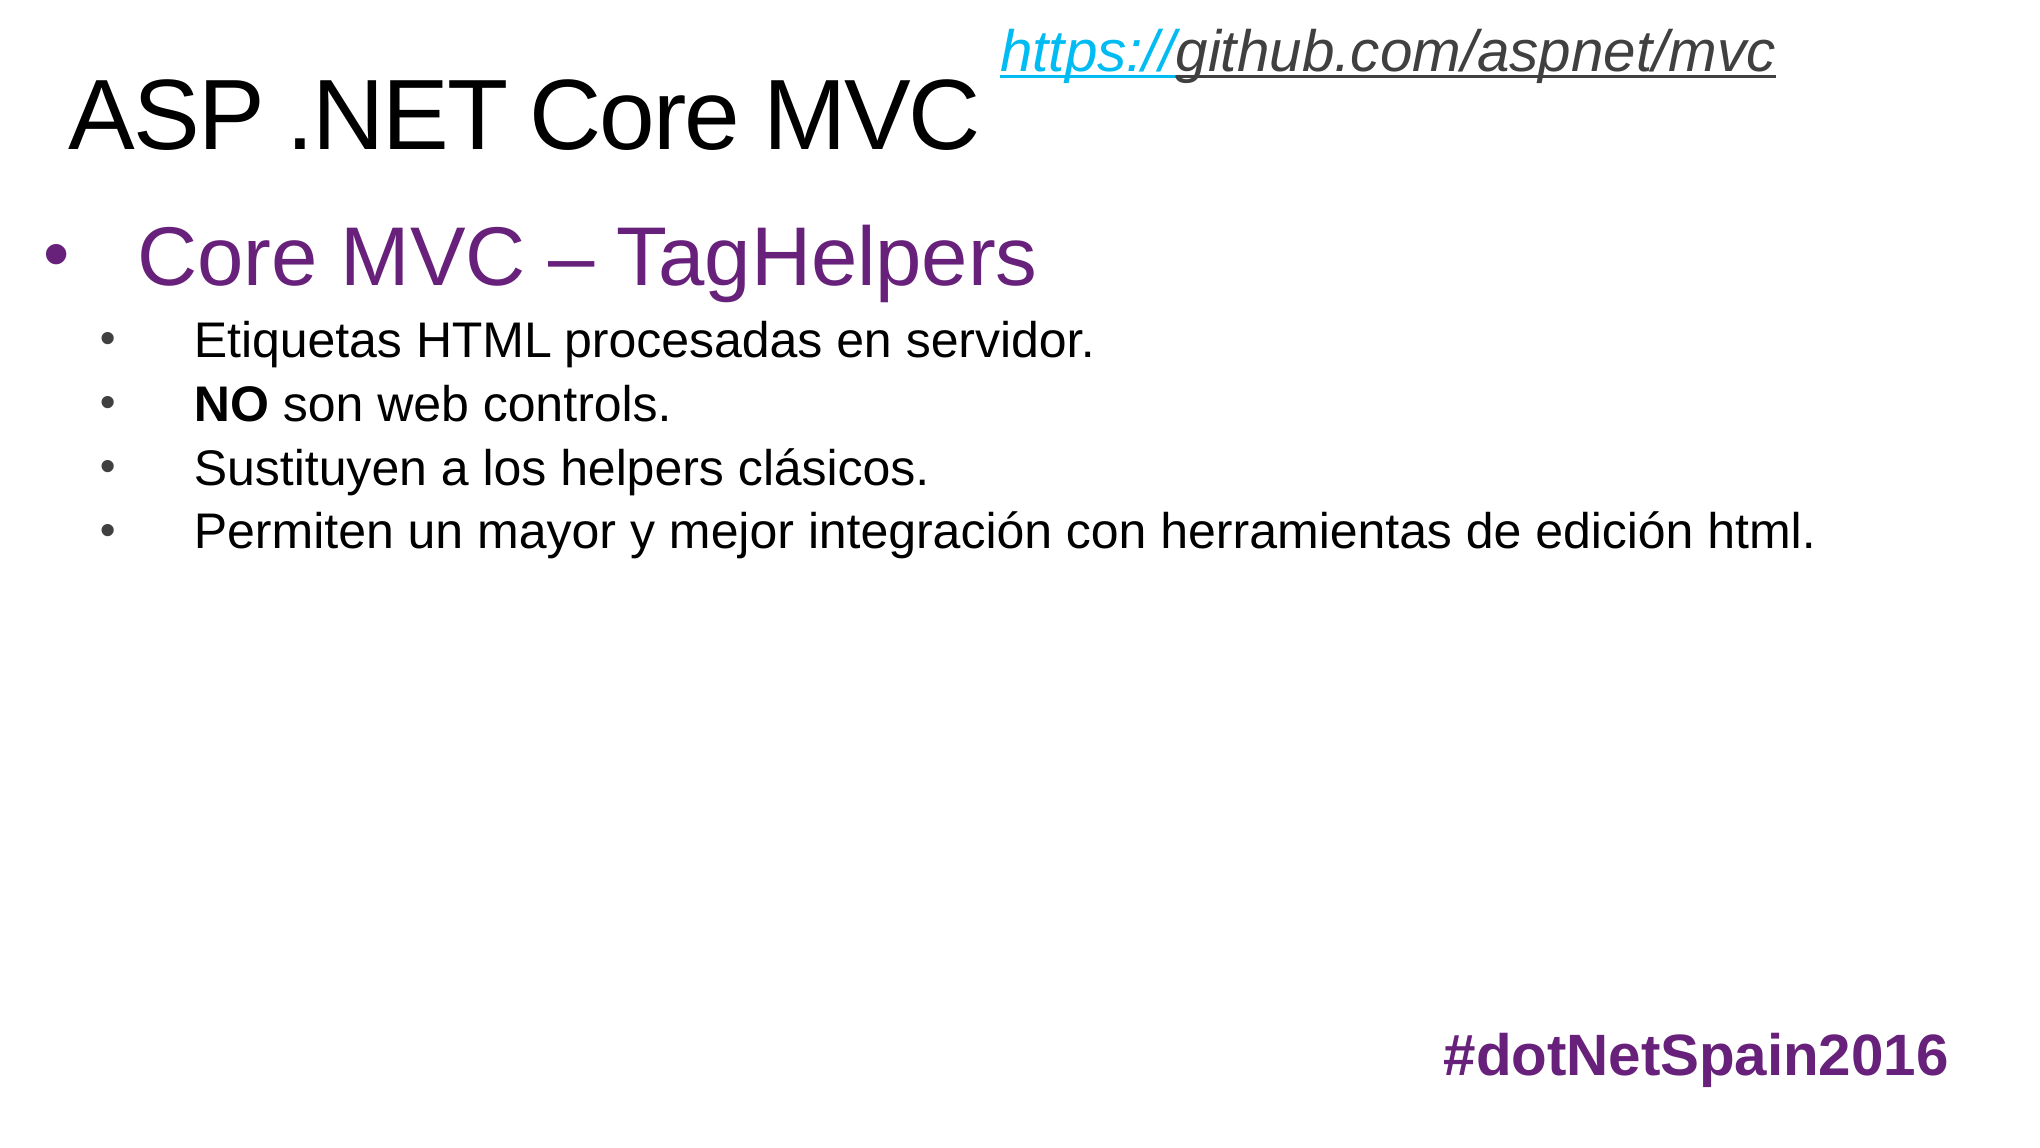

https://github.com/aspnet/mvc
# ASP .NET Core MVC
Core MVC – TagHelpers
Etiquetas HTML procesadas en servidor.
NO son web controls.
Sustituyen a los helpers clásicos.
Permiten un mayor y mejor integración con herramientas de edición html.